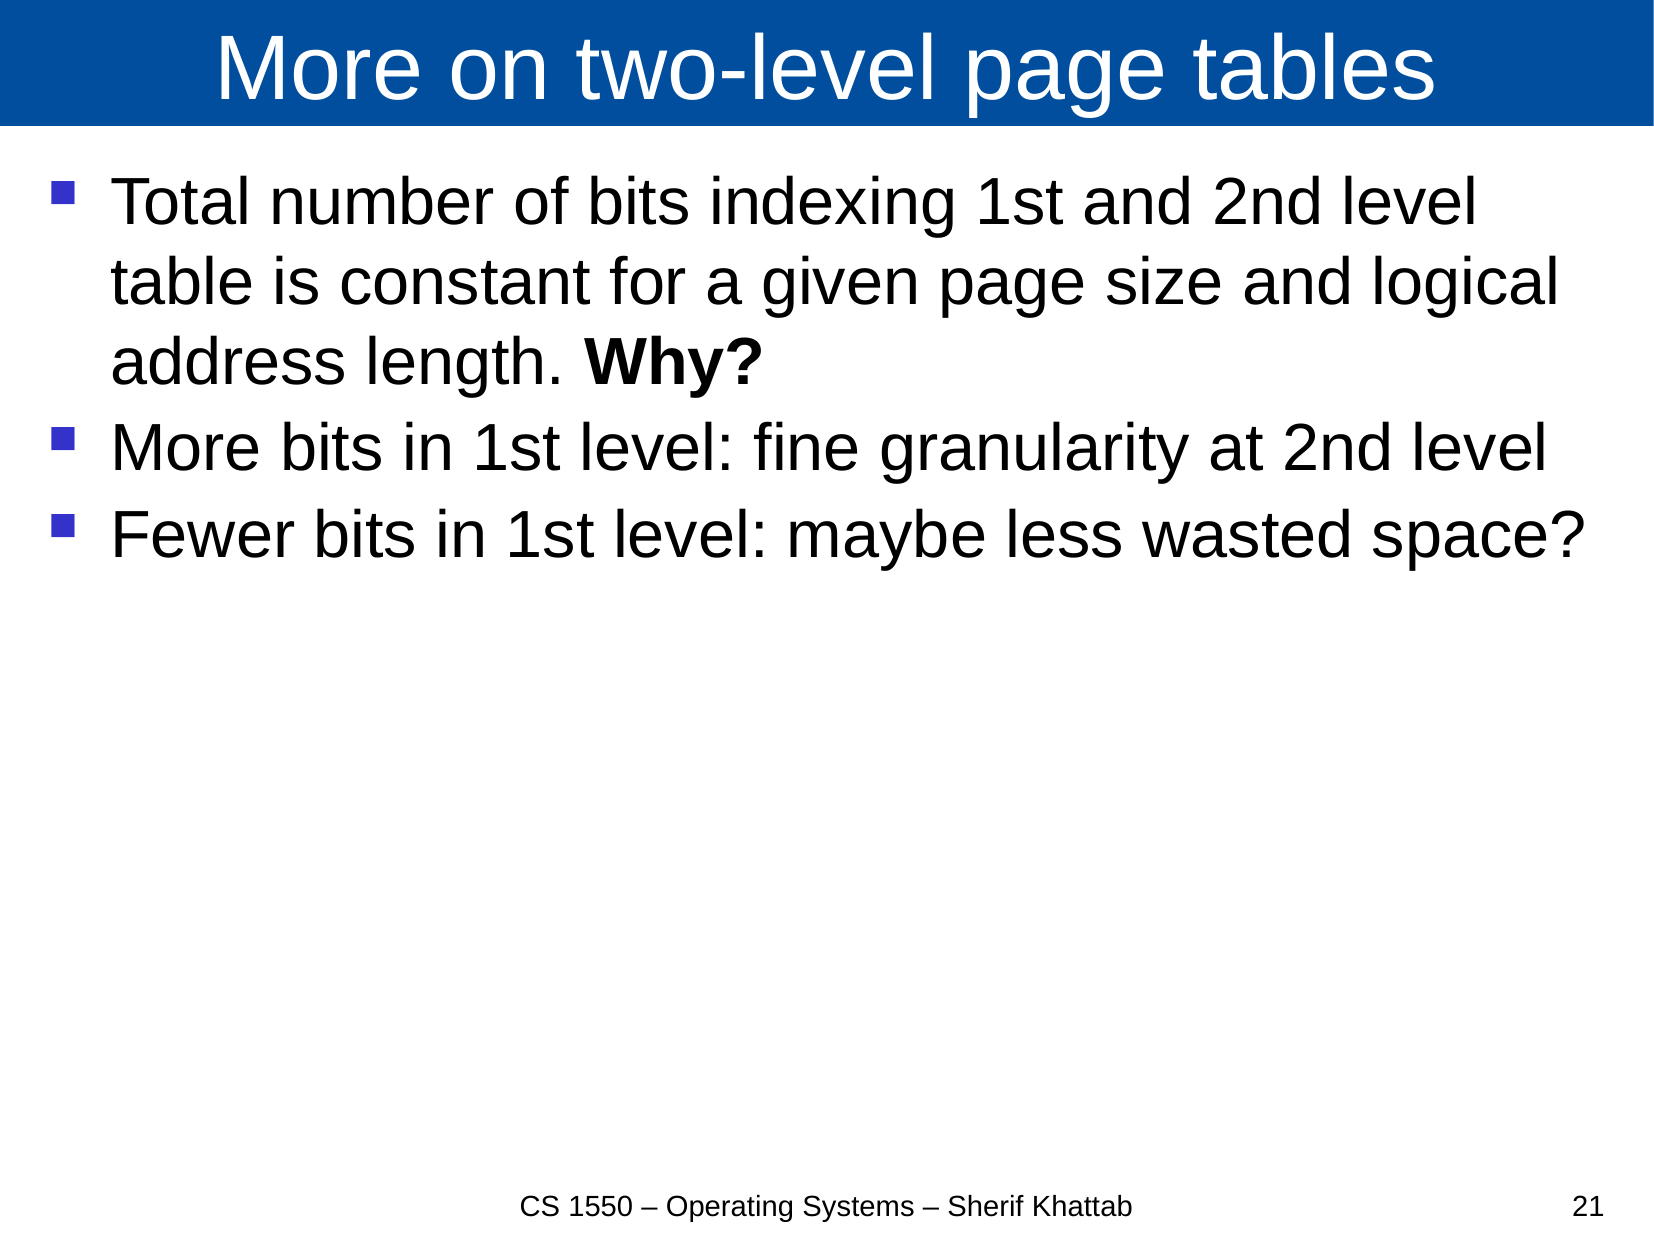

# More on two-level page tables
Total number of bits indexing 1st and 2nd level table is constant for a given page size and logical address length. Why?
More bits in 1st level: fine granularity at 2nd level
Fewer bits in 1st level: maybe less wasted space?
CS 1550 – Operating Systems – Sherif Khattab
21